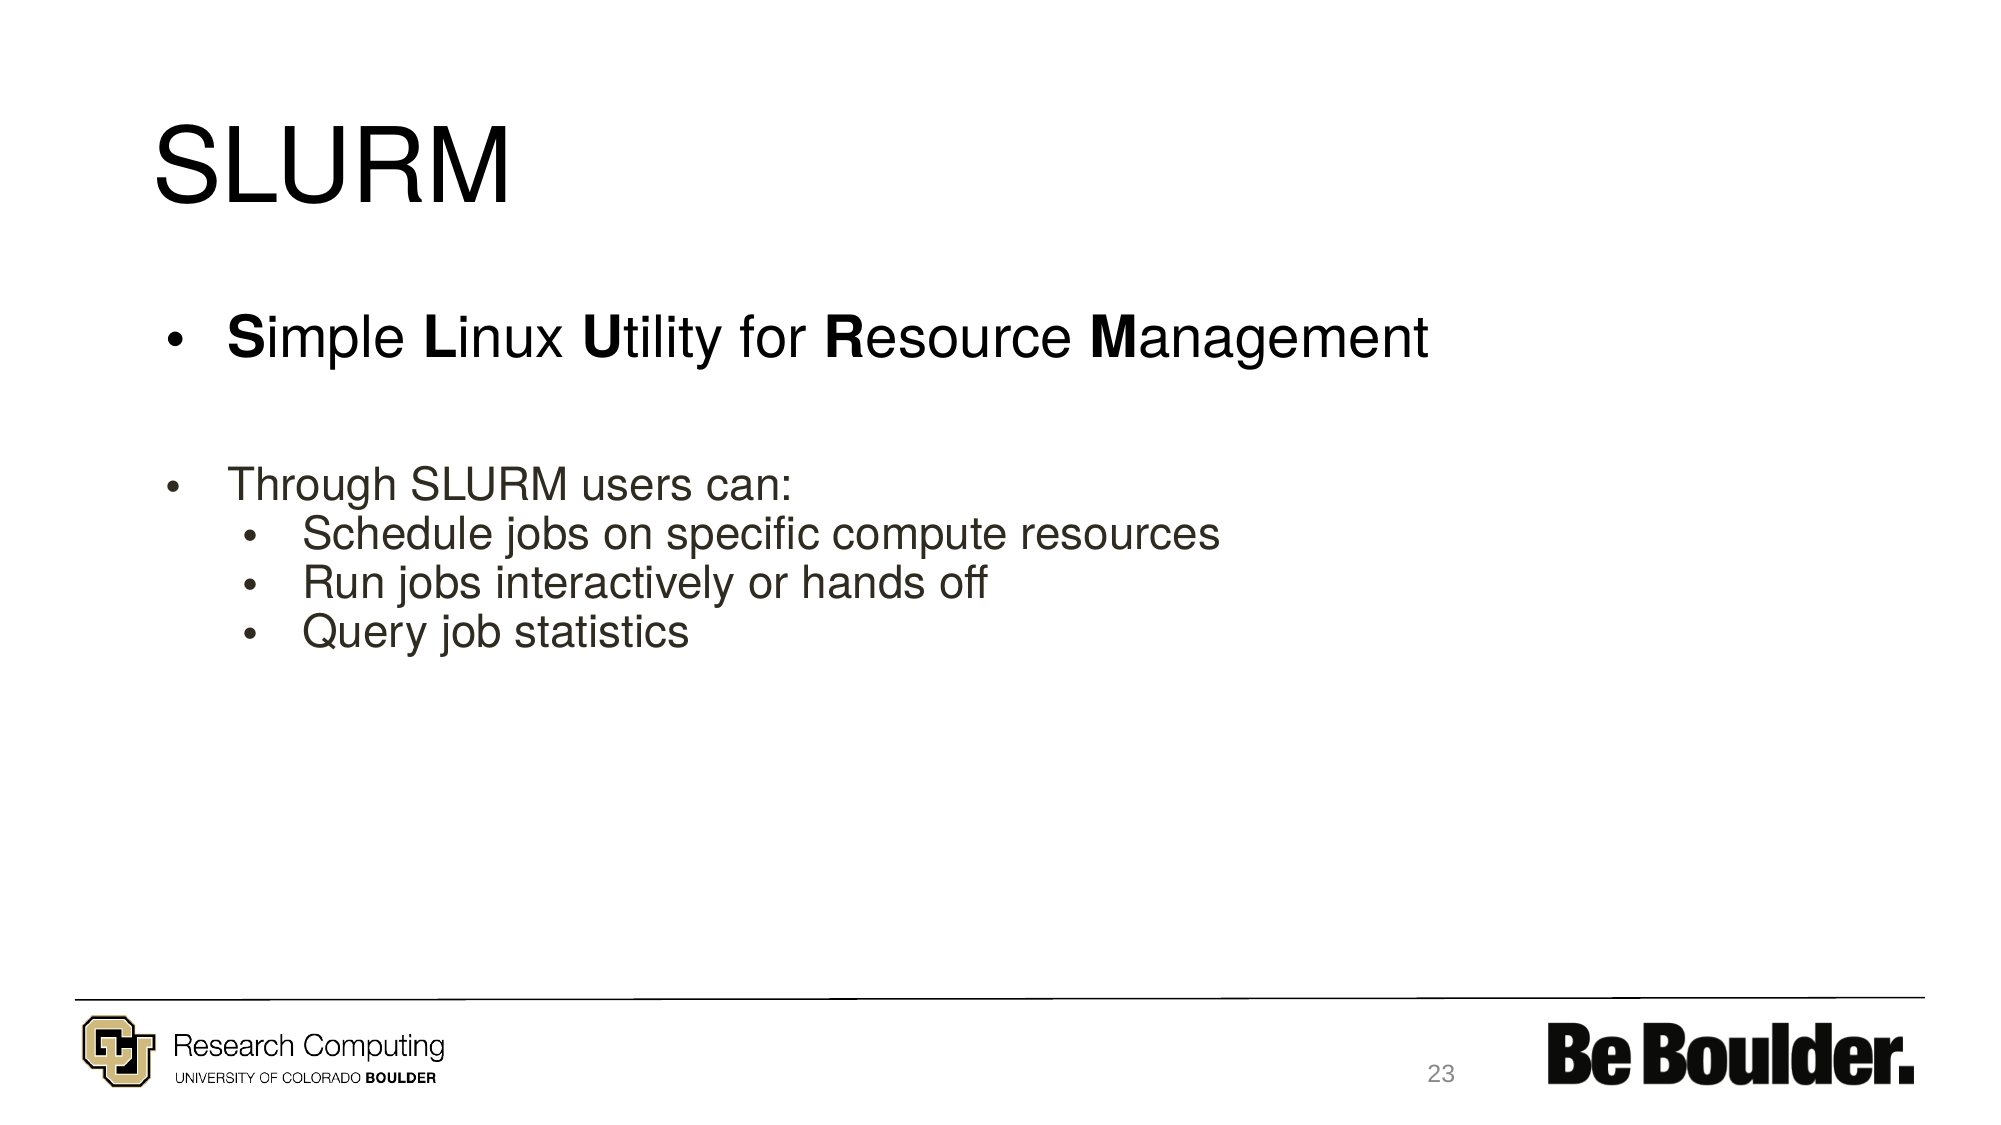

# SLURM
Simple Linux Utility for Resource Management

Through SLURM users can:
Schedule jobs on specific compute resources
Run jobs interactively or hands off
Query job statistics
23